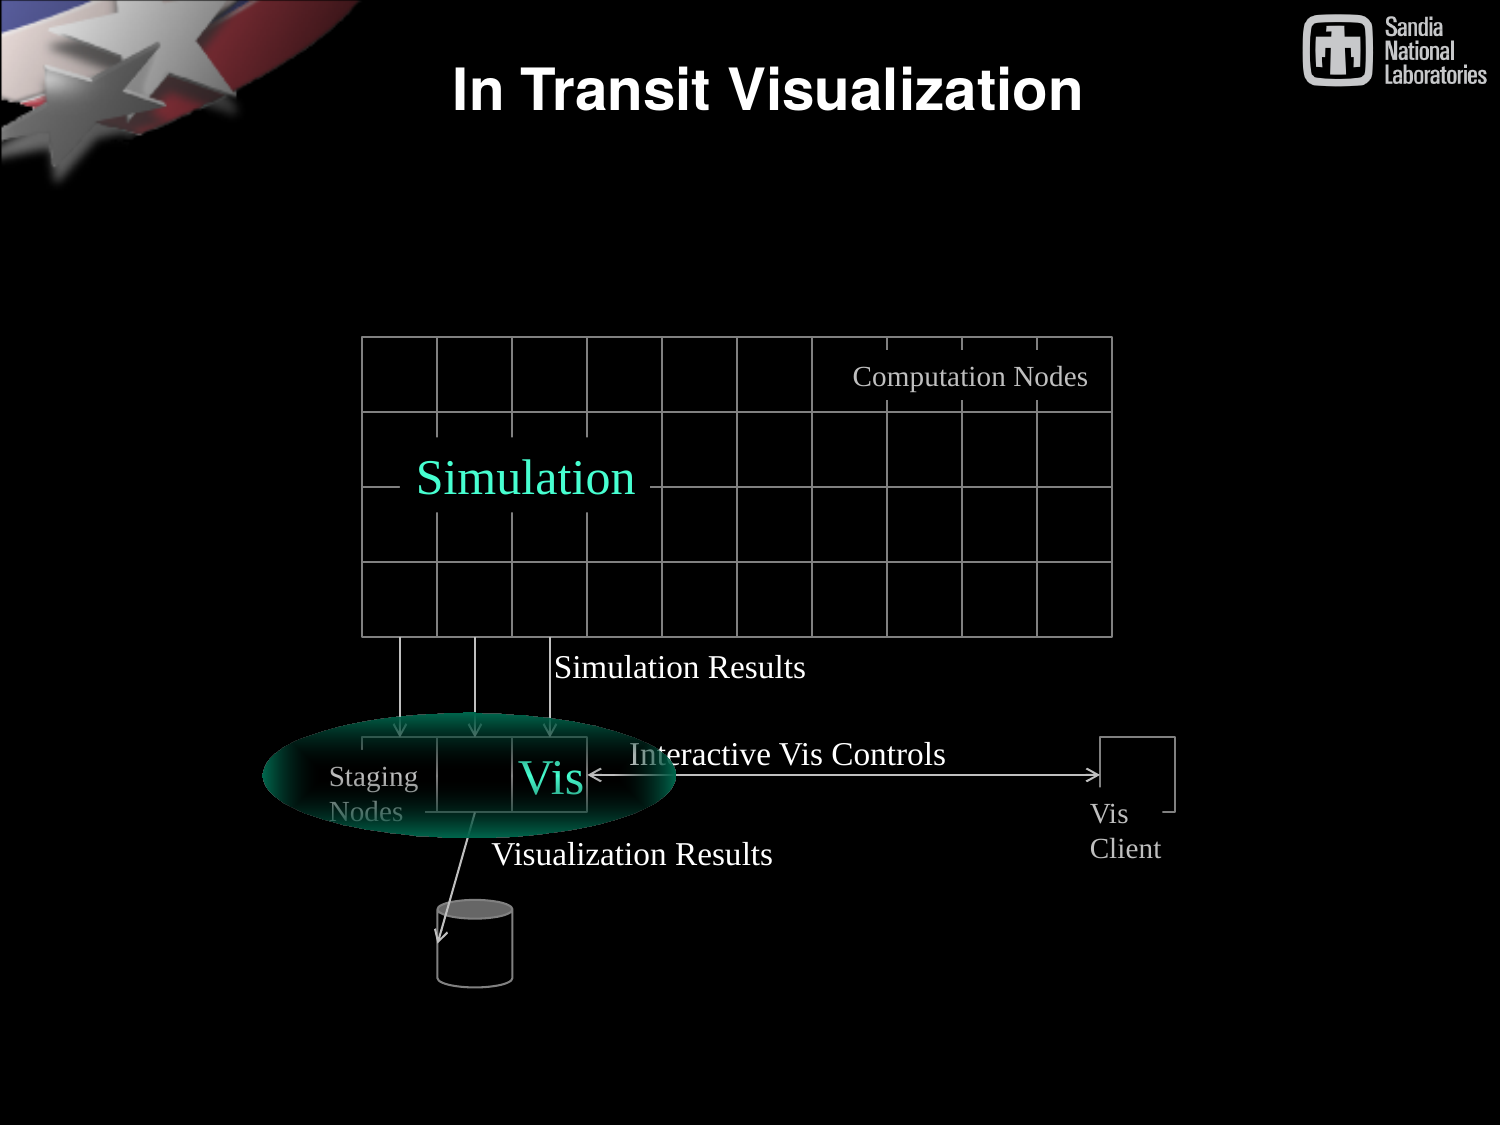

# In Transit Visualization

Computation Nodes

Simulation
Simulation Results
Interactive Vis Controls

Vis

Staging
Nodes

Vis
Client
Visualization Results